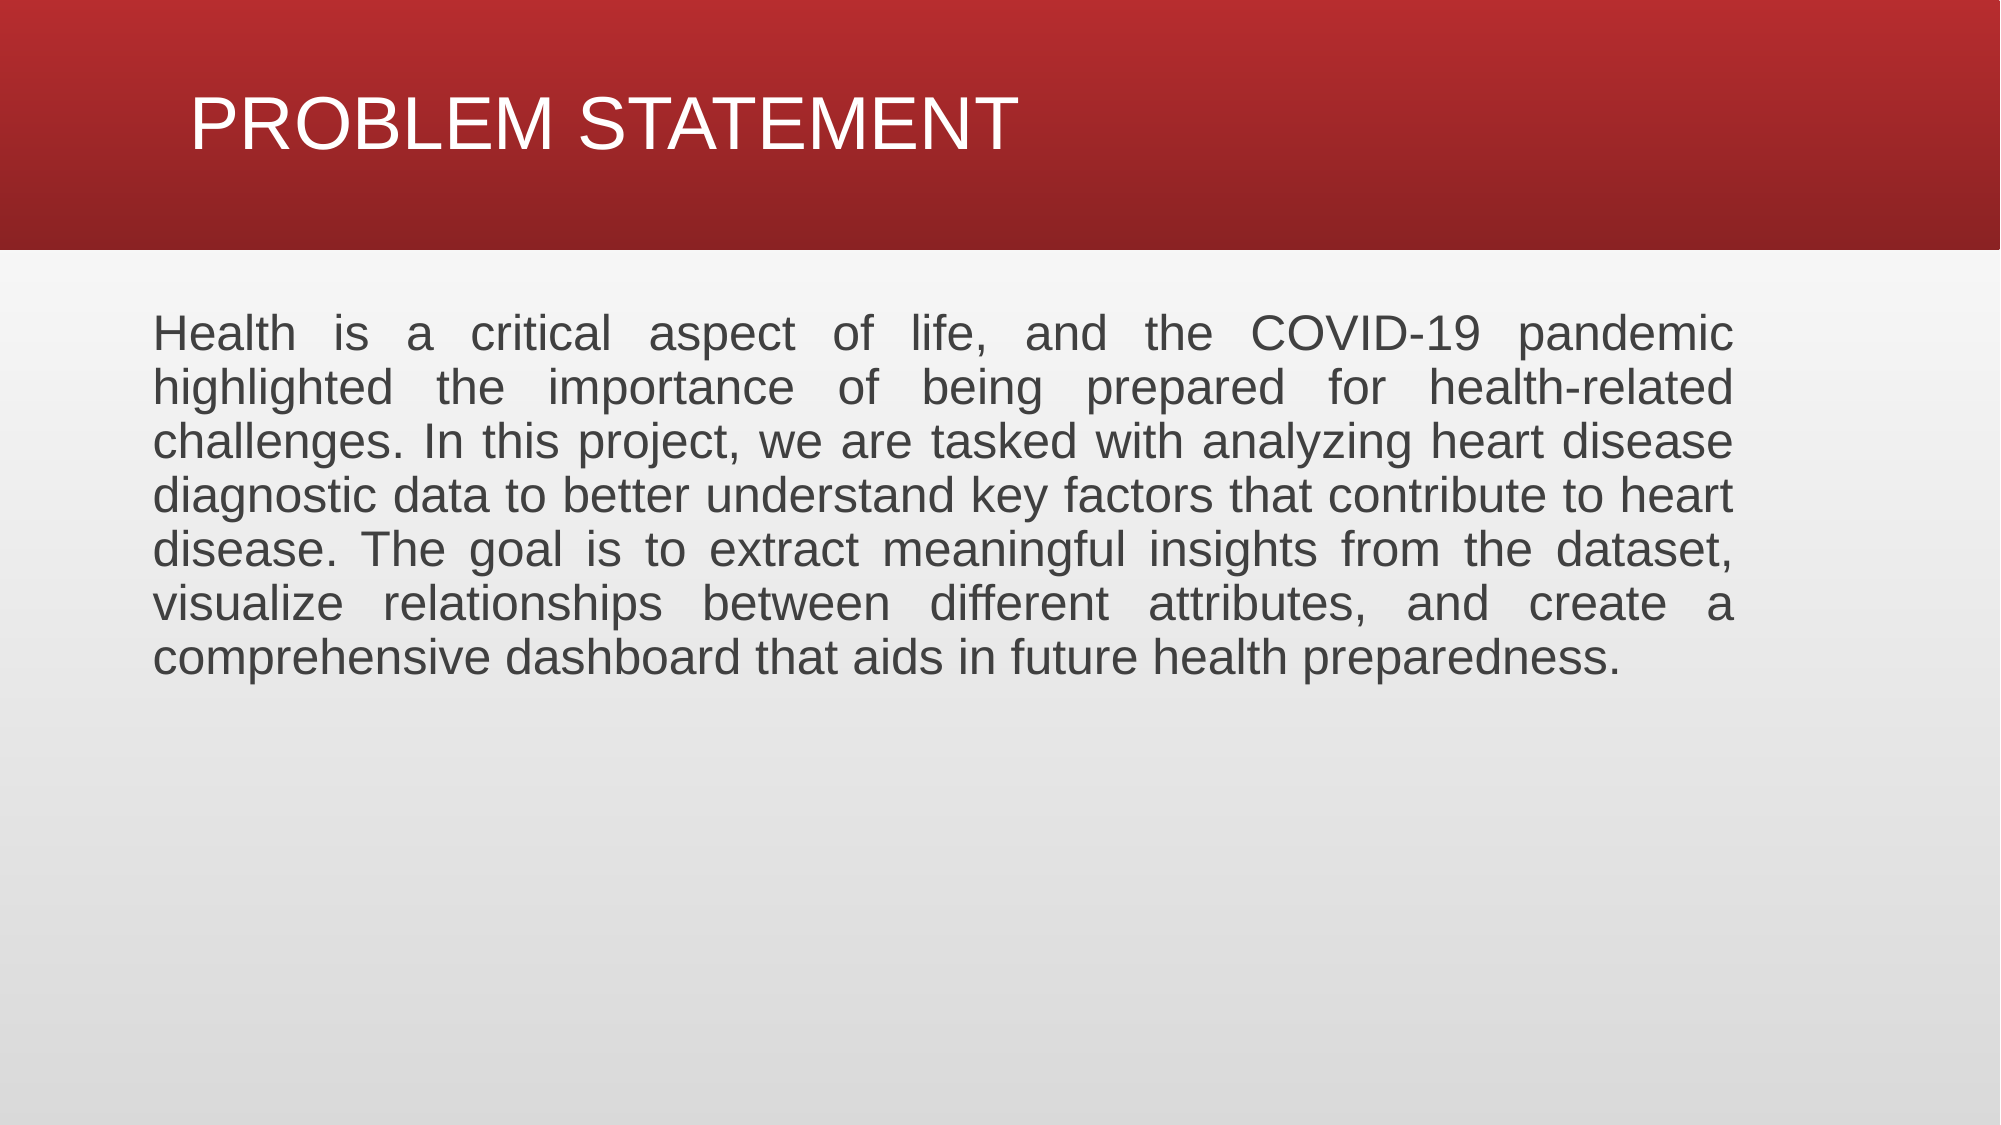

# PROBLEM STATEMENT
Health is a critical aspect of life, and the COVID-19 pandemic highlighted the importance of being prepared for health-related challenges. In this project, we are tasked with analyzing heart disease diagnostic data to better understand key factors that contribute to heart disease. The goal is to extract meaningful insights from the dataset, visualize relationships between different attributes, and create a comprehensive dashboard that aids in future health preparedness.